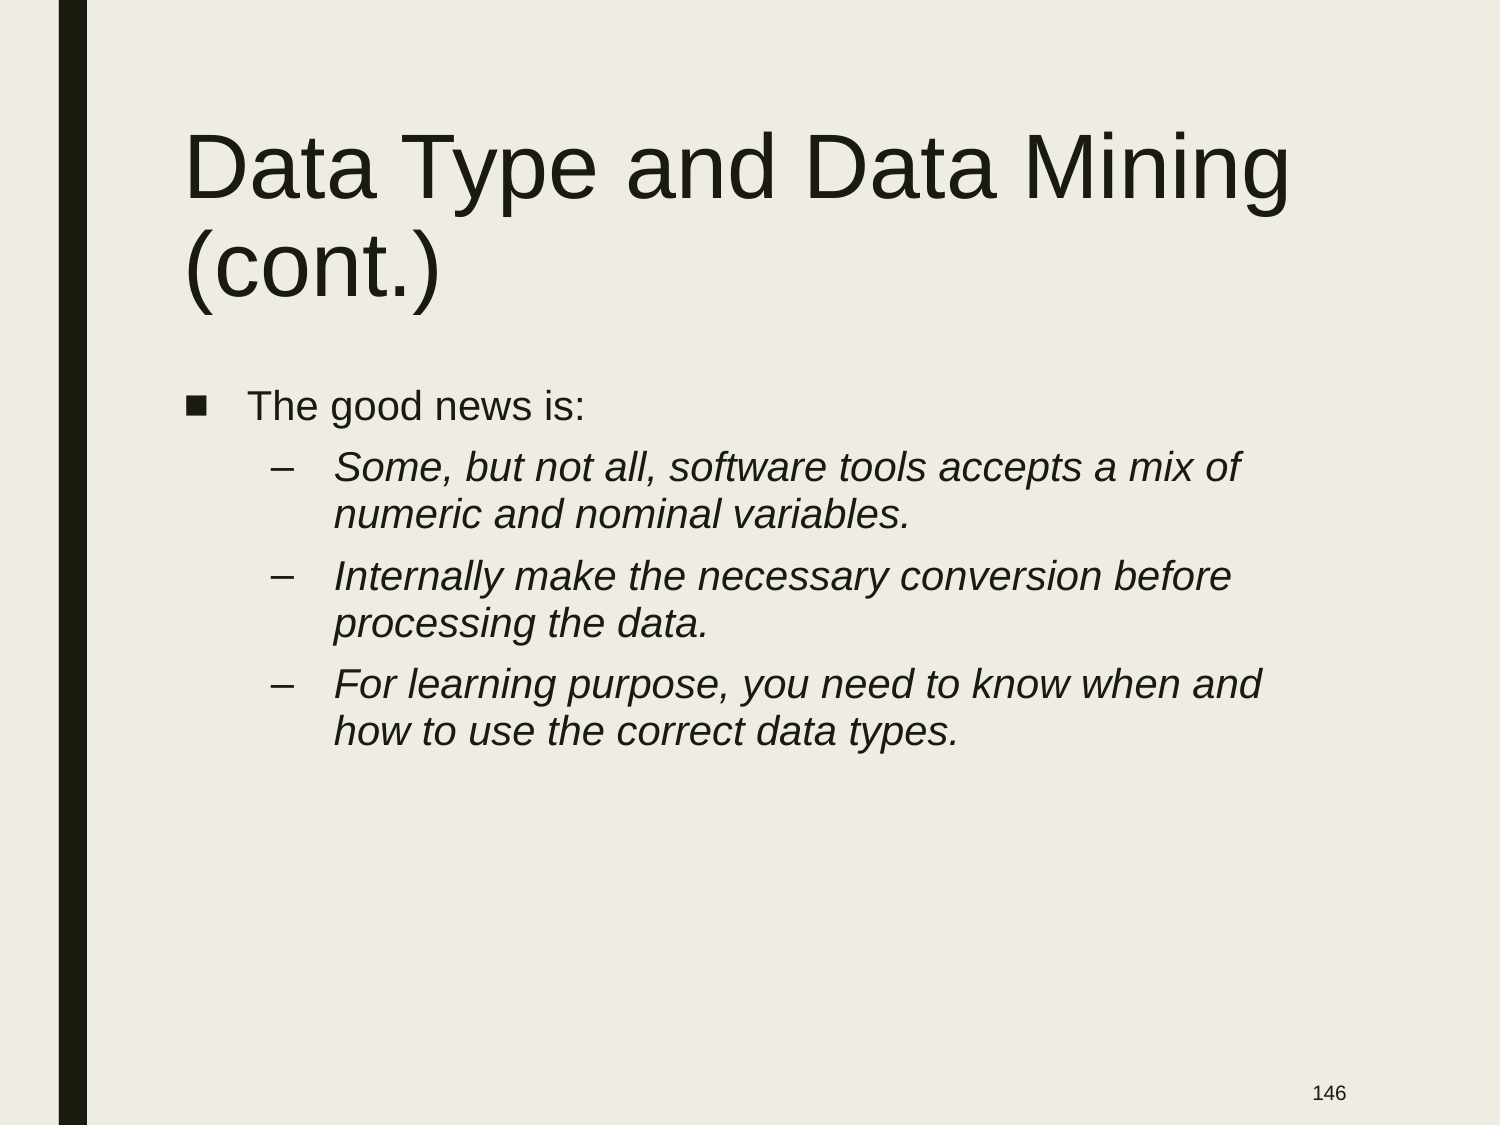

# Data Type and Data Mining (cont.)
The good news is:
Some, but not all, software tools accepts a mix of numeric and nominal variables.
Internally make the necessary conversion before processing the data.
For learning purpose, you need to know when and how to use the correct data types.

146